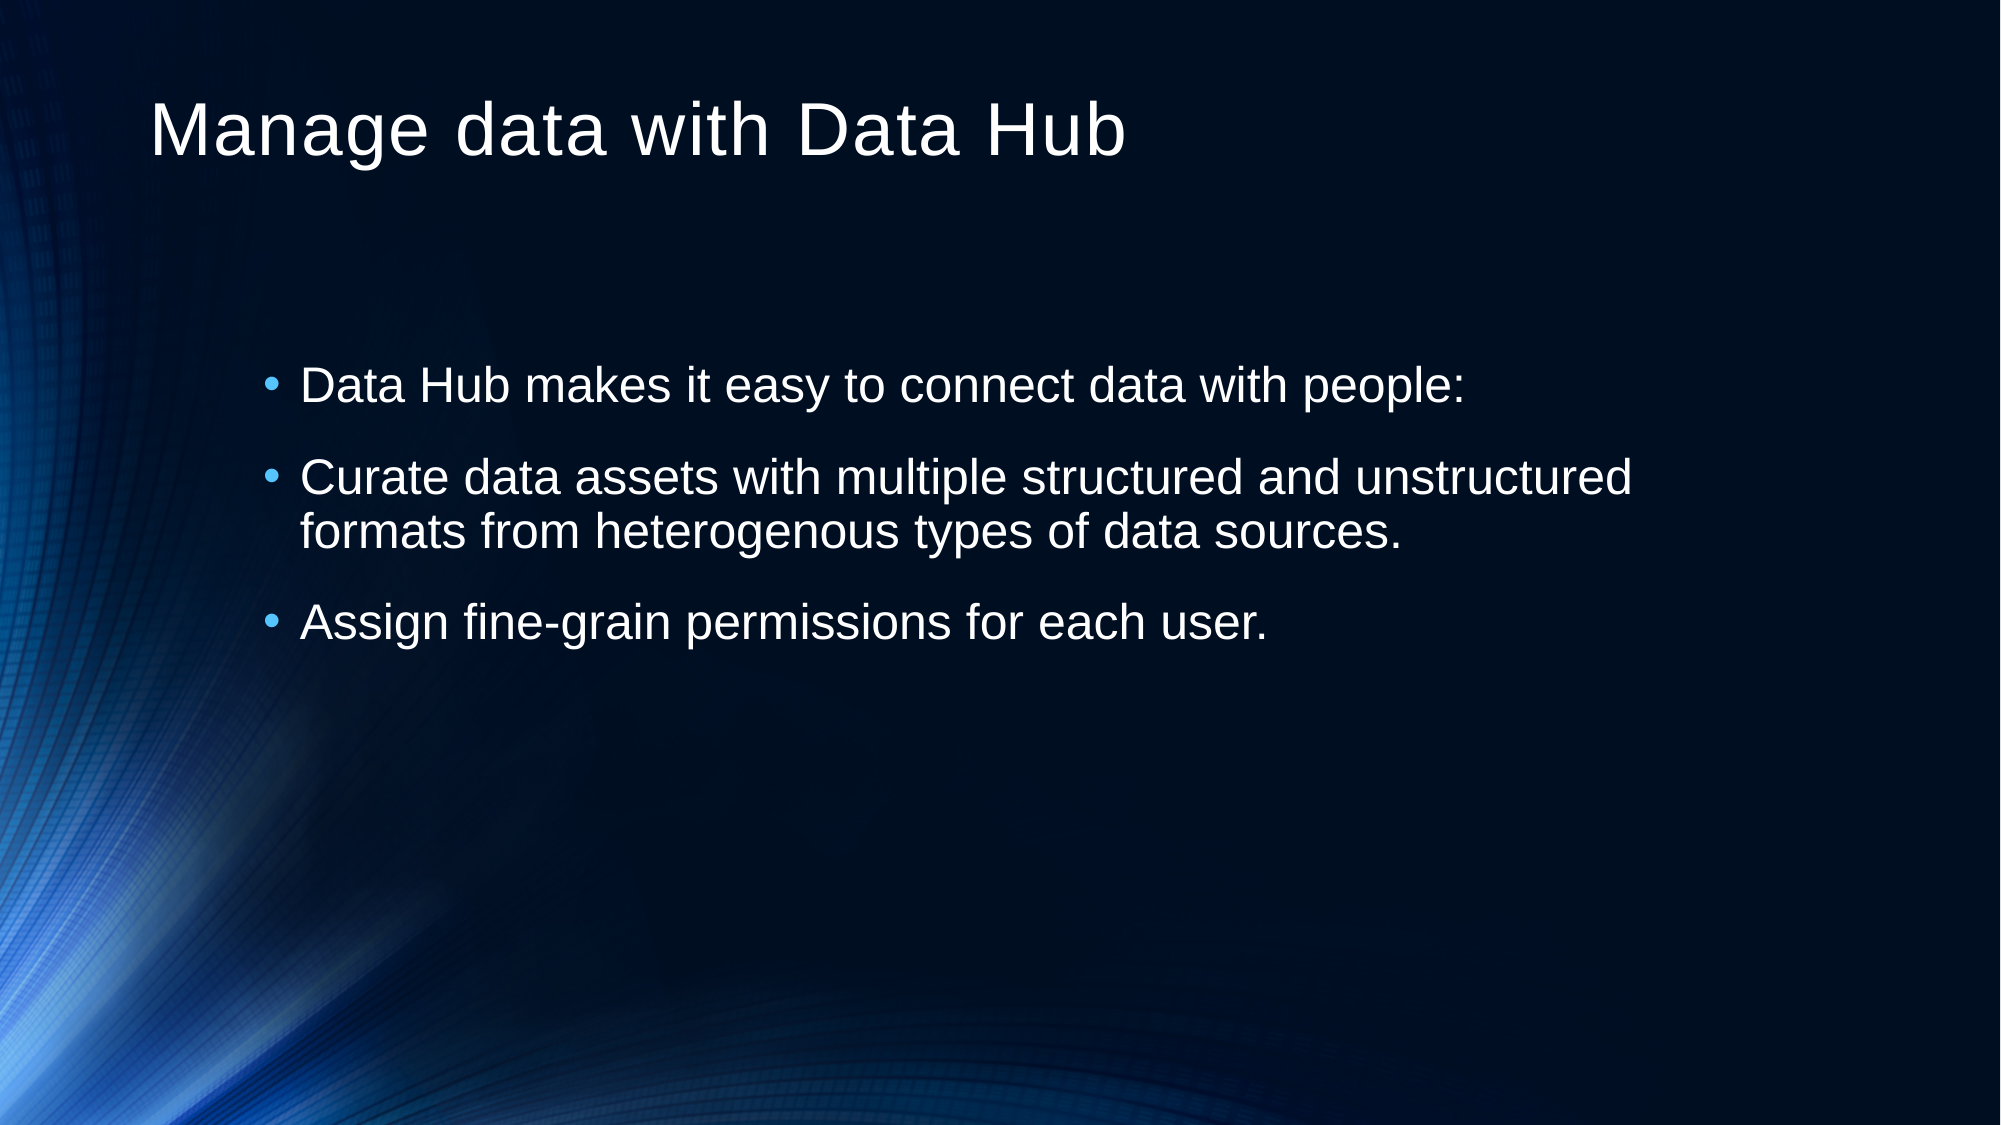

# Manage data with Data Hub
Data Hub makes it easy to connect data with people:
Curate data assets with multiple structured and unstructured formats from heterogenous types of data sources.
Assign fine-grain permissions for each user.